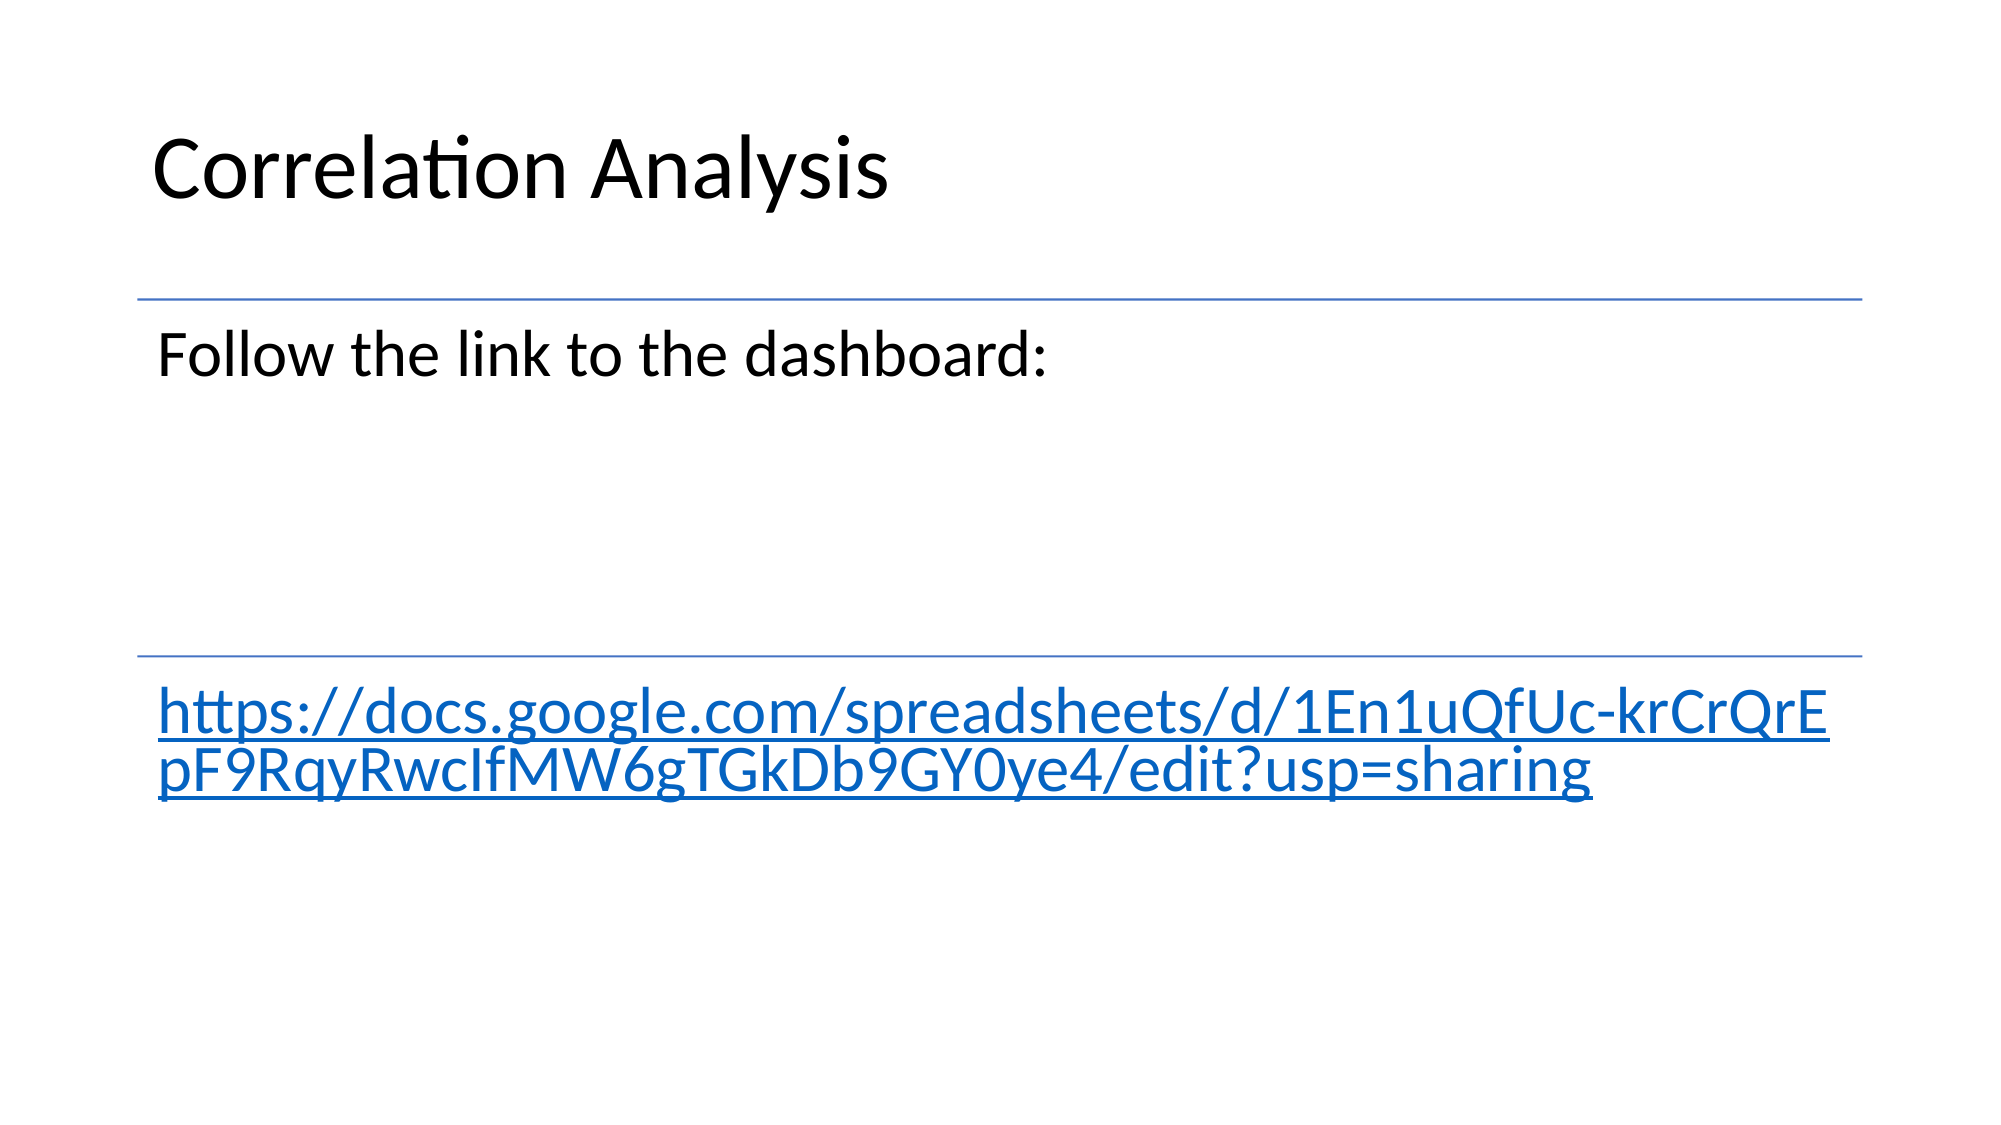

# Correlation Analysis
Follow the link to the dashboard:
https://docs.google.com/spreadsheets/d/1En1uQfUc-krCrQrEpF9RqyRwcIfMW6gTGkDb9GY0ye4/edit?usp=sharing